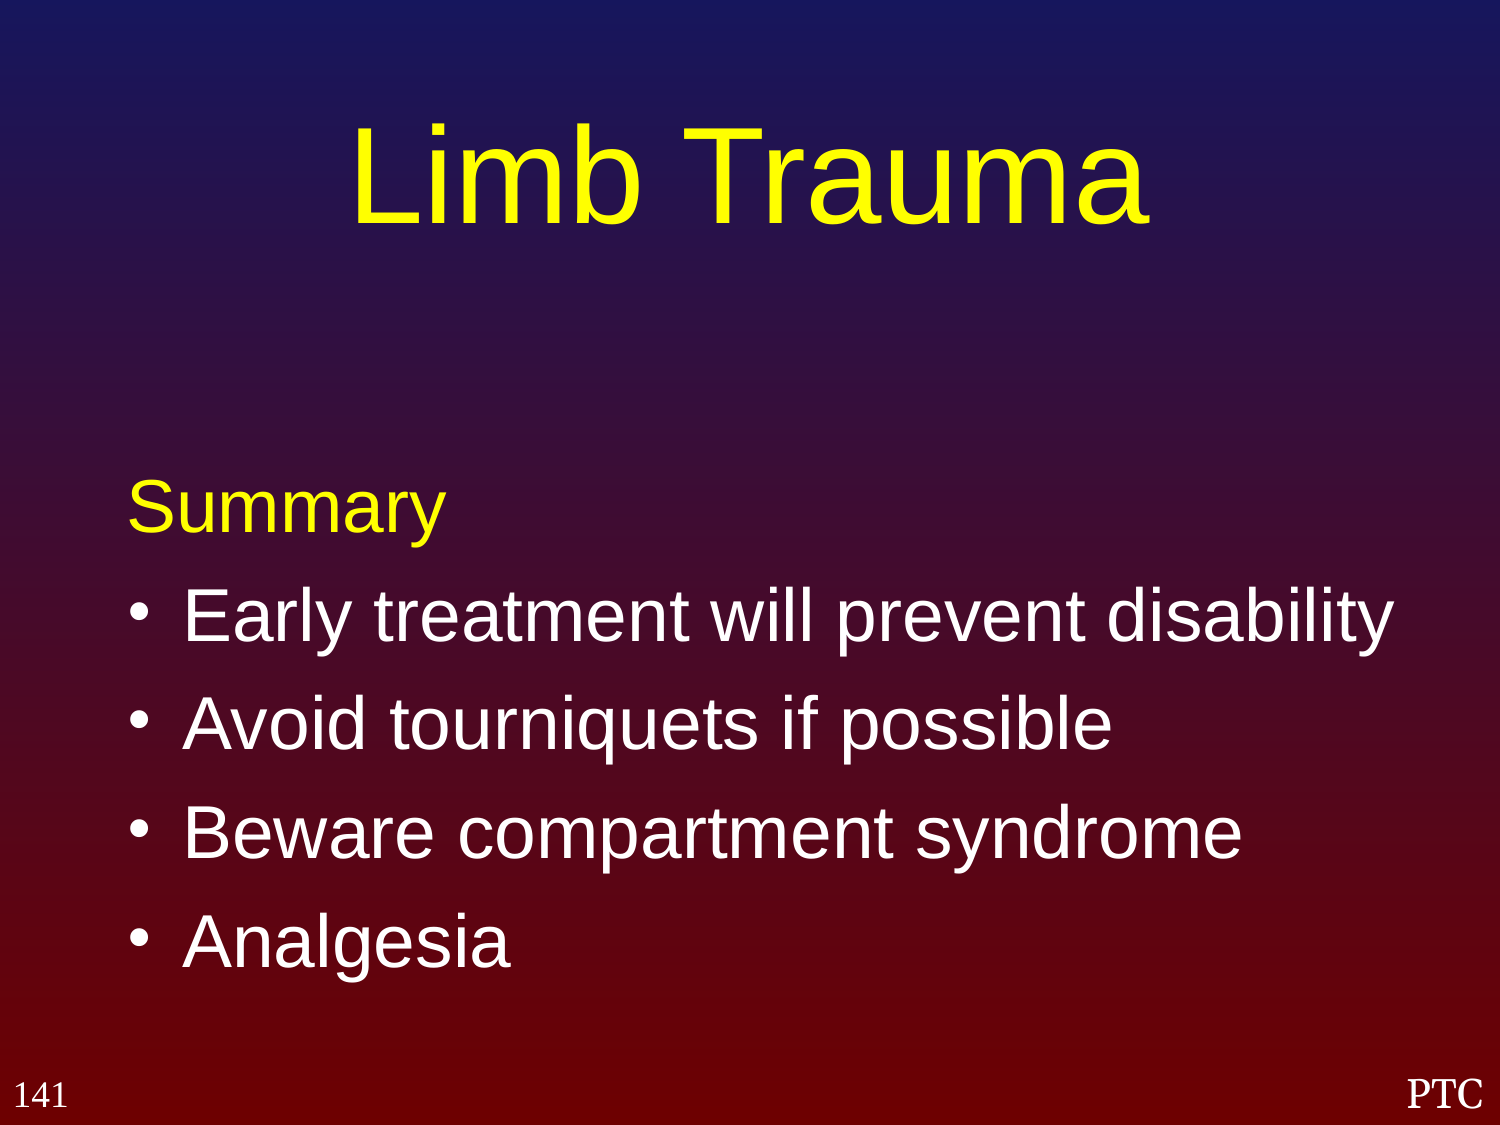

Limb Trauma
Summary
Early treatment will prevent disability
Avoid tourniquets if possible
Beware compartment syndrome
Analgesia
141